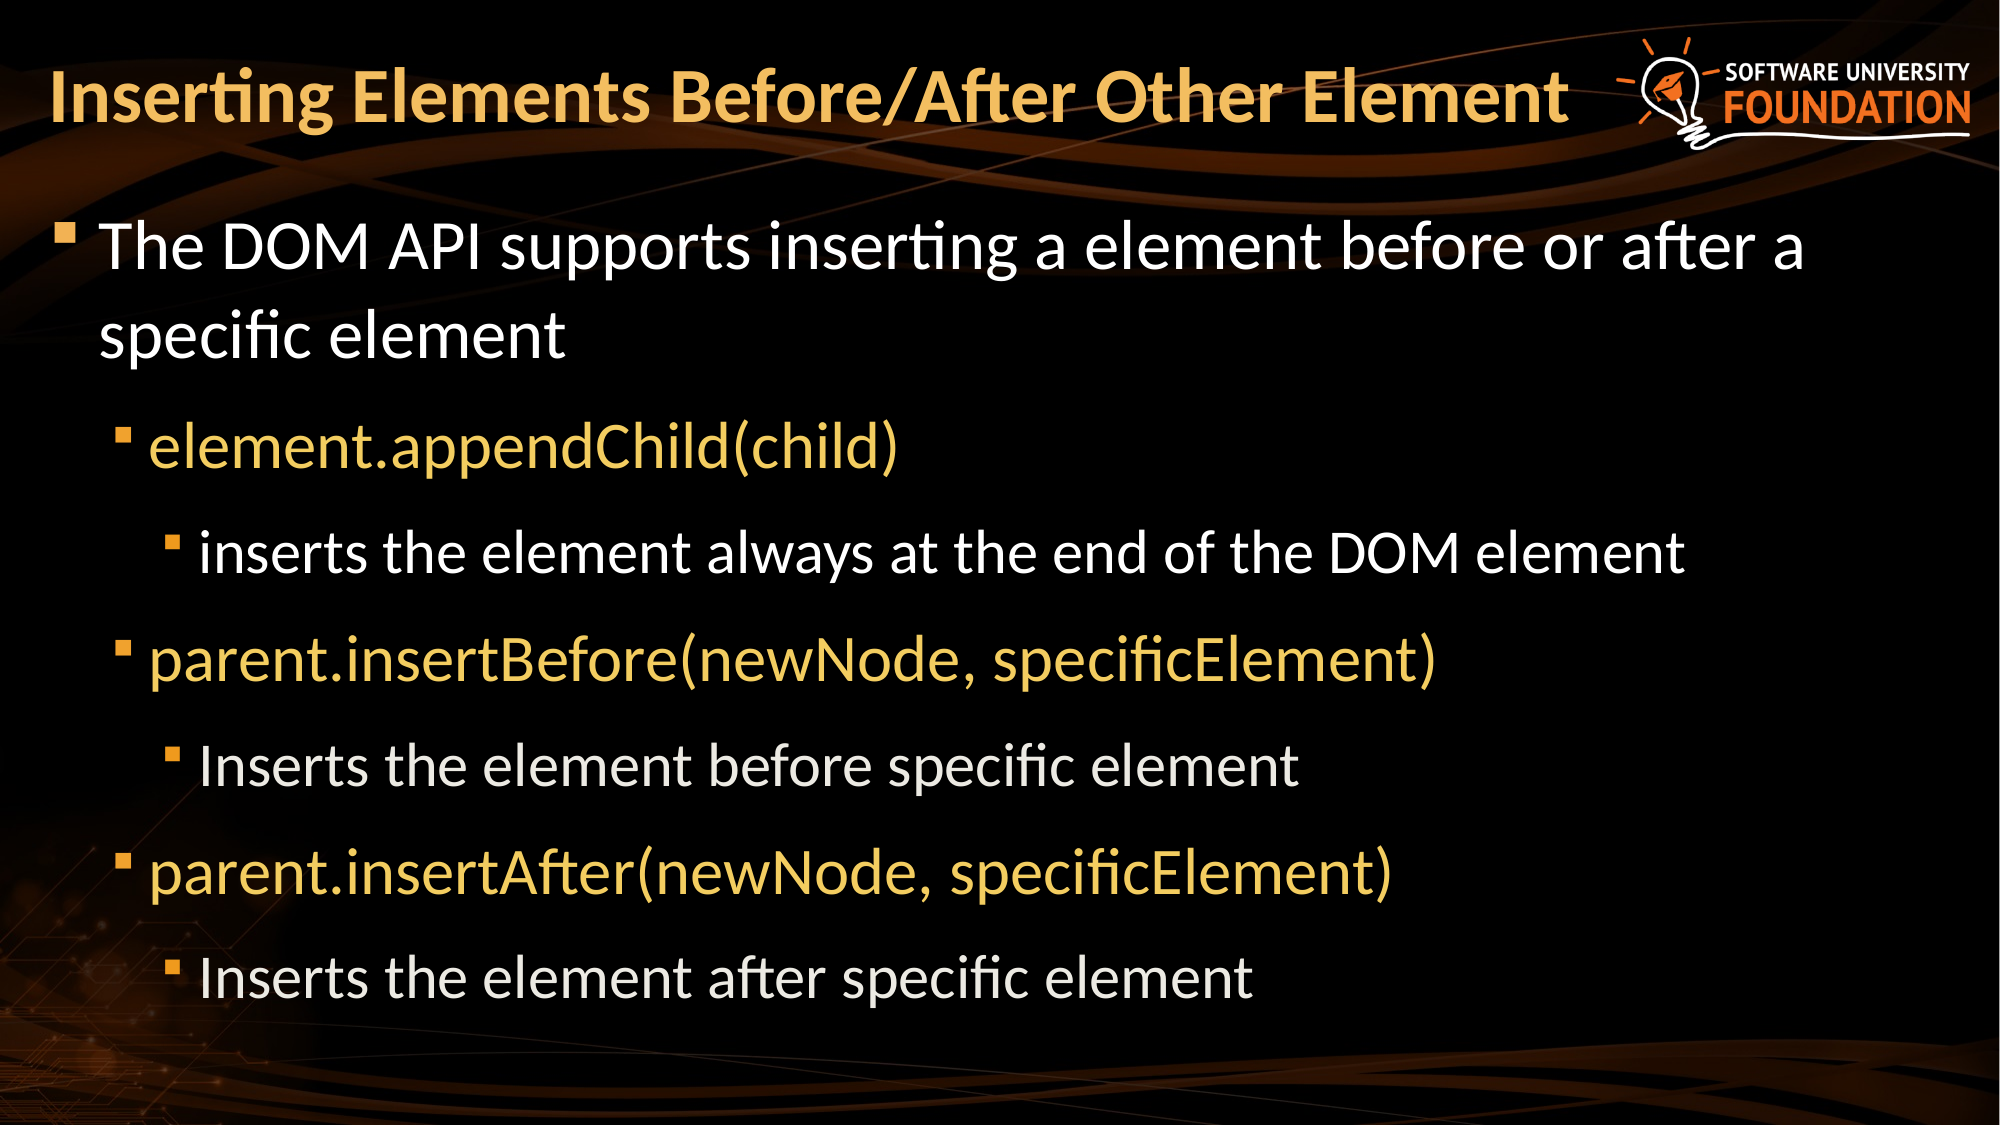

# Inserting Elements Before/After Other Element
The DOM API supports inserting a element before or after a specific element
element.appendChild(child)
inserts the element always at the end of the DOM element
parent.insertBefore(newNode, specificElement)
Inserts the element before specific element
parent.insertAfter(newNode, specificElement)
Inserts the element after specific element